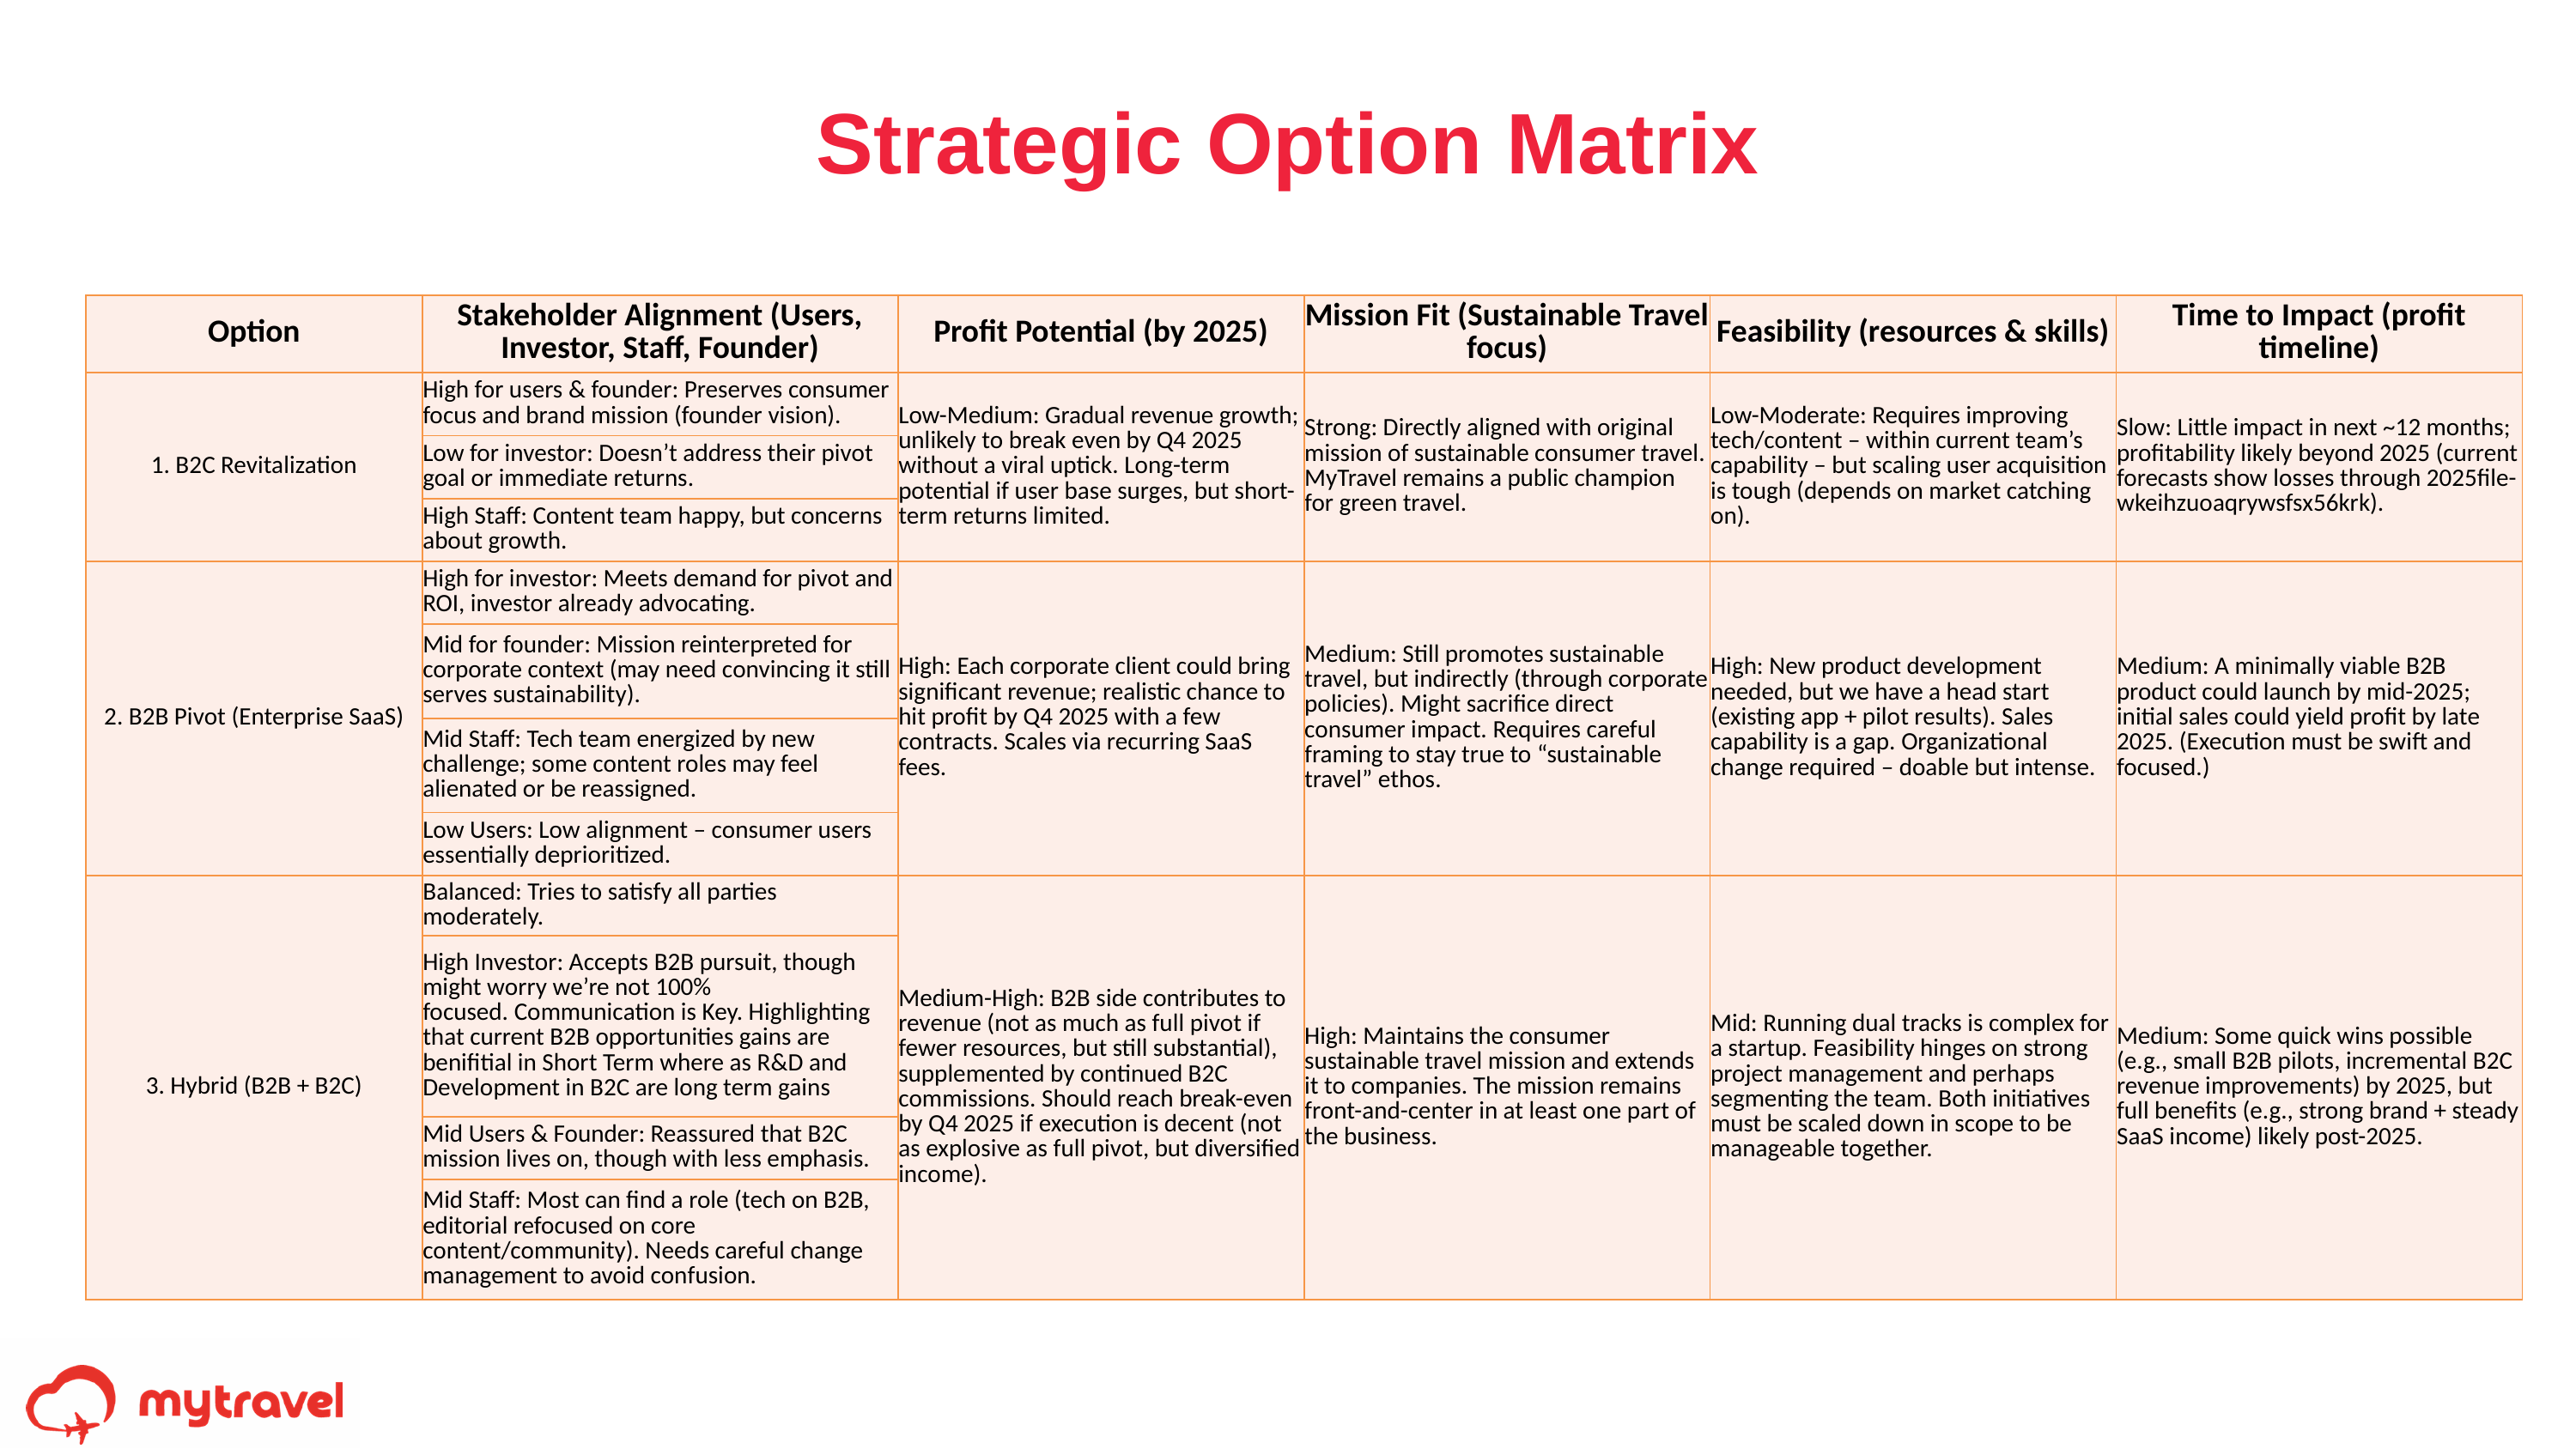

Strategic Option Matrix
| Option | Stakeholder Alignment (Users, Investor, Staff, Founder) | Profit Potential (by 2025) | Mission Fit (Sustainable Travel focus) | Feasibility (resources & skills) | Time to Impact (profit timeline) |
| --- | --- | --- | --- | --- | --- |
| 1. B2C Revitalization | High for users & founder: Preserves consumer focus and brand mission (founder vision). | Low-Medium: Gradual revenue growth; unlikely to break even by Q4 2025 without a viral uptick. Long-term potential if user base surges, but short-term returns limited. | Strong: Directly aligned with original mission of sustainable consumer travel. MyTravel remains a public champion for green travel. | Low-Moderate: Requires improving tech/content – within current team’s capability – but scaling user acquisition is tough (depends on market catching on). | Slow: Little impact in next ~12 months; profitability likely beyond 2025 (current forecasts show losses through 2025file-wkeihzuoaqrywsfsx56krk). |
|  | Low for investor: Doesn’t address their pivot goal or immediate returns. |  |  |  |  |
|  | High Staff: Content team happy, but concerns about growth. |  |  |  |  |
| 2. B2B Pivot (Enterprise SaaS) | High for investor: Meets demand for pivot and ROI, investor already advocating. | High: Each corporate client could bring significant revenue; realistic chance to hit profit by Q4 2025 with a few contracts. Scales via recurring SaaS fees. | Medium: Still promotes sustainable travel, but indirectly (through corporate policies). Might sacrifice direct consumer impact. Requires careful framing to stay true to “sustainable travel” ethos. | High: New product development needed, but we have a head start (existing app + pilot results). Sales capability is a gap. Organizational change required – doable but intense. | Medium: A minimally viable B2B product could launch by mid-2025; initial sales could yield profit by late 2025. (Execution must be swift and focused.) |
|  | Mid for founder: Mission reinterpreted for corporate context (may need convincing it still serves sustainability). |  |  |  |  |
|  | Mid Staff: Tech team energized by new challenge; some content roles may feel alienated or be reassigned. |  |  |  |  |
|  | Low Users: Low alignment – consumer users essentially deprioritized. |  |  |  |  |
| 3. Hybrid (B2B + B2C) | Balanced: Tries to satisfy all parties moderately. | Medium-High: B2B side contributes to revenue (not as much as full pivot if fewer resources, but still substantial), supplemented by continued B2C commissions. Should reach break-even by Q4 2025 if execution is decent (not as explosive as full pivot, but diversified income). | High: Maintains the consumer sustainable travel mission and extends it to companies. The mission remains front-and-center in at least one part of the business. | Mid: Running dual tracks is complex for a startup. Feasibility hinges on strong project management and perhaps segmenting the team. Both initiatives must be scaled down in scope to be manageable together. | Medium: Some quick wins possible (e.g., small B2B pilots, incremental B2C revenue improvements) by 2025, but full benefits (e.g., strong brand + steady SaaS income) likely post-2025. |
|  | High Investor: Accepts B2B pursuit, though might worry we’re not 100% focused. Communication is Key. Highlighting that current B2B opportunities gains are benifitial in Short Term where as R&D and Development in B2C are long term gains |  |  |  |  |
|  | Mid Users & Founder: Reassured that B2C mission lives on, though with less emphasis. |  |  |  |  |
|  | Mid Staff: Most can find a role (tech on B2B, editorial refocused on core content/community). Needs careful change management to avoid confusion. |  |  |  |  |